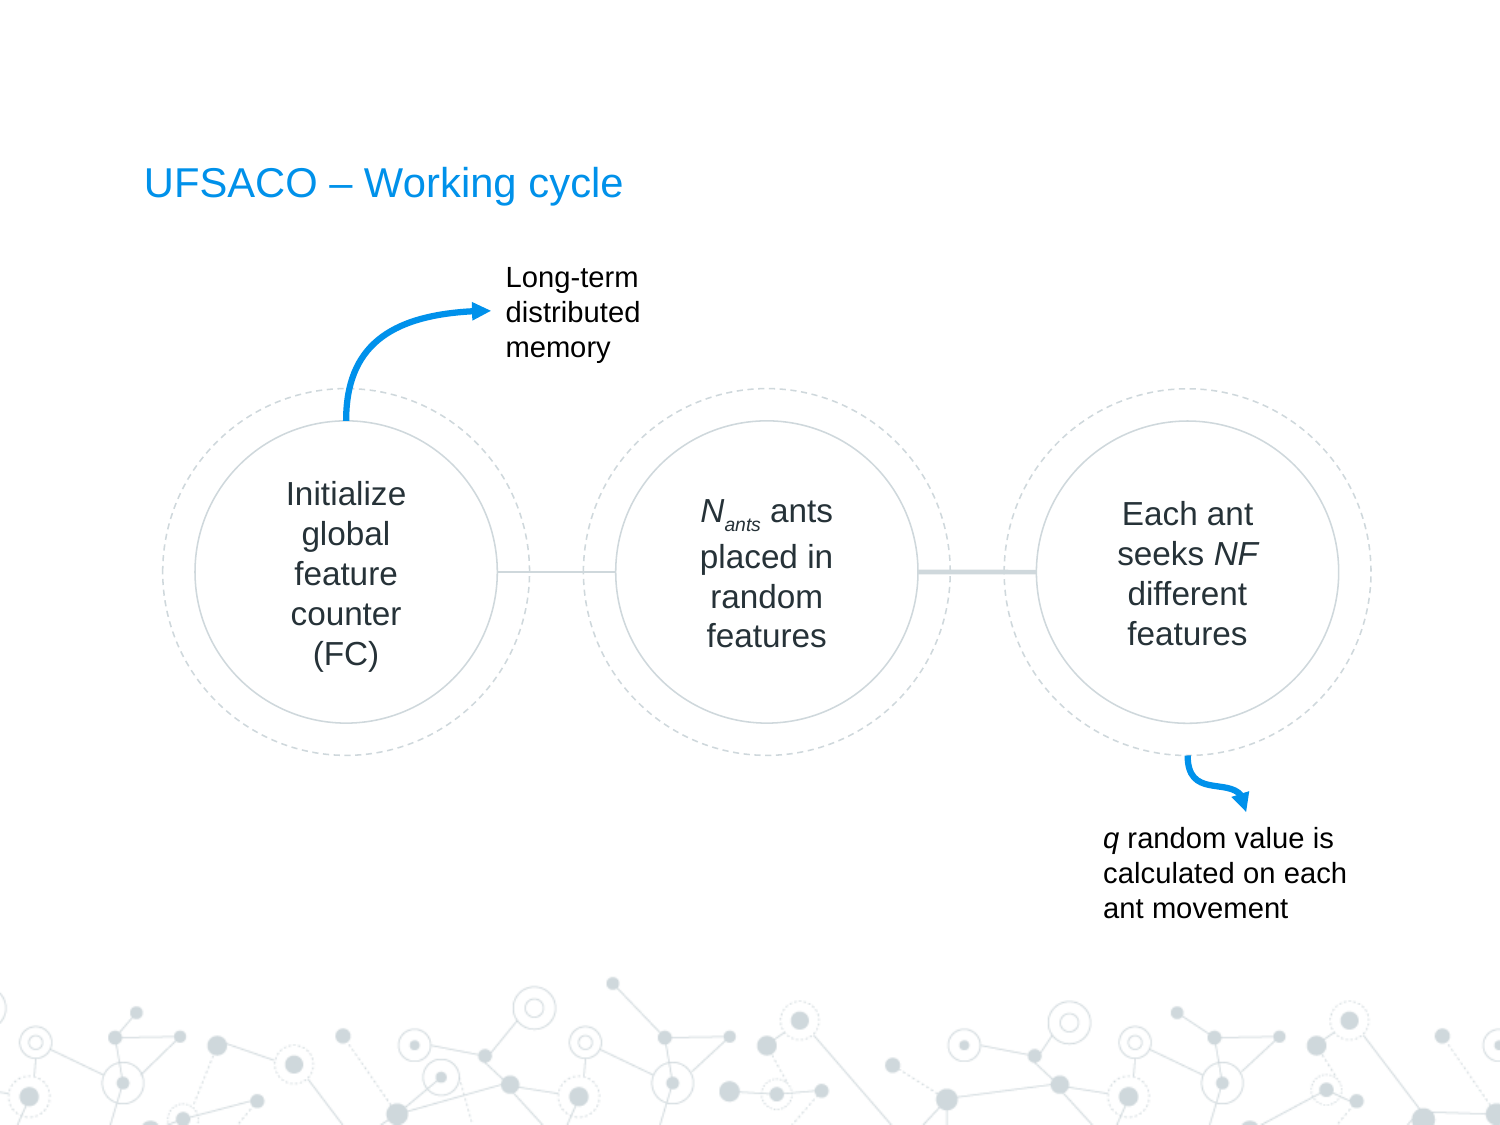

# UFSACO – Working cycle
Long-term distributed memory

Nants ants placed in random features

Initialize global feature counter (FC)

Each ant seeks NF different features
q random value is calculated on each ant movement